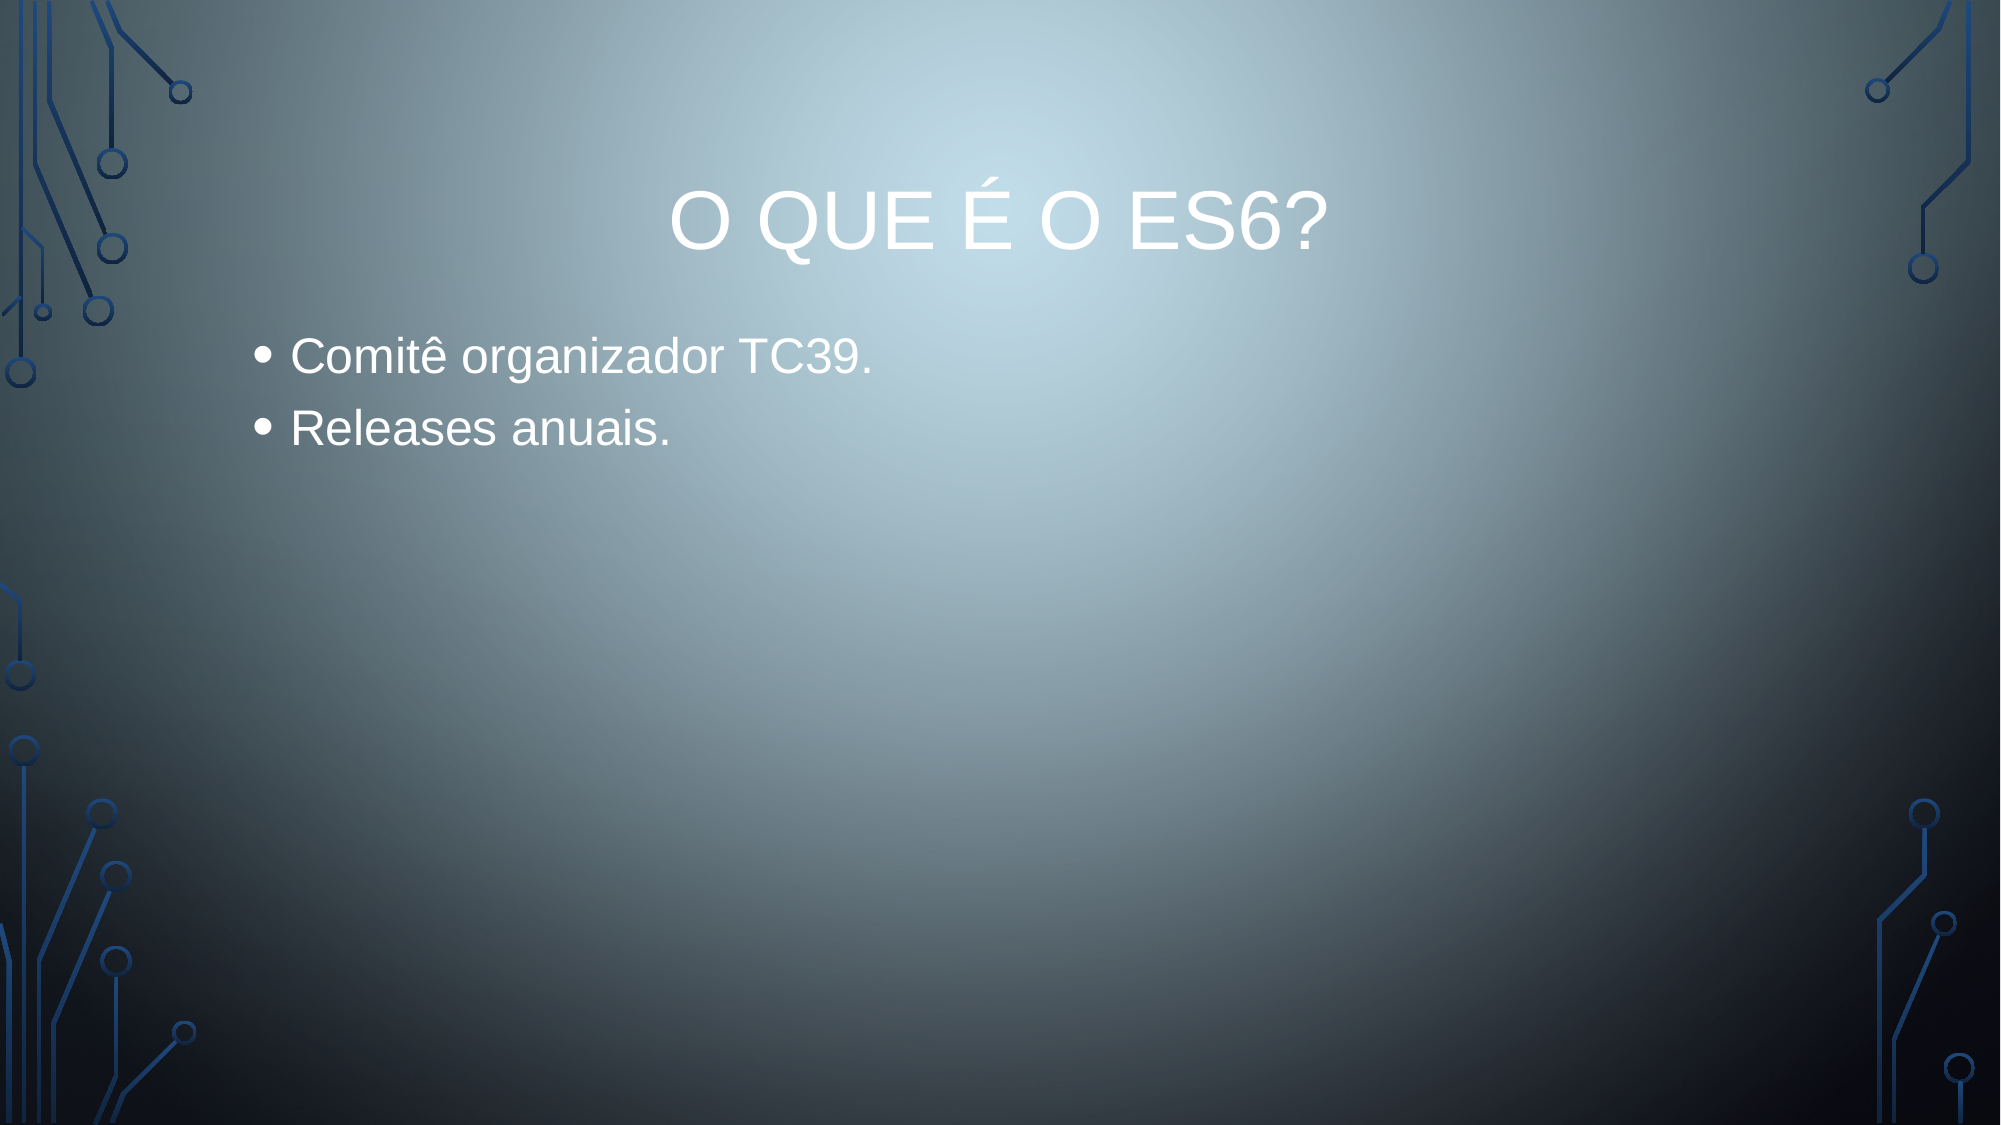

O que É O Es6?
Comitê organizador TC39.
Releases anuais.